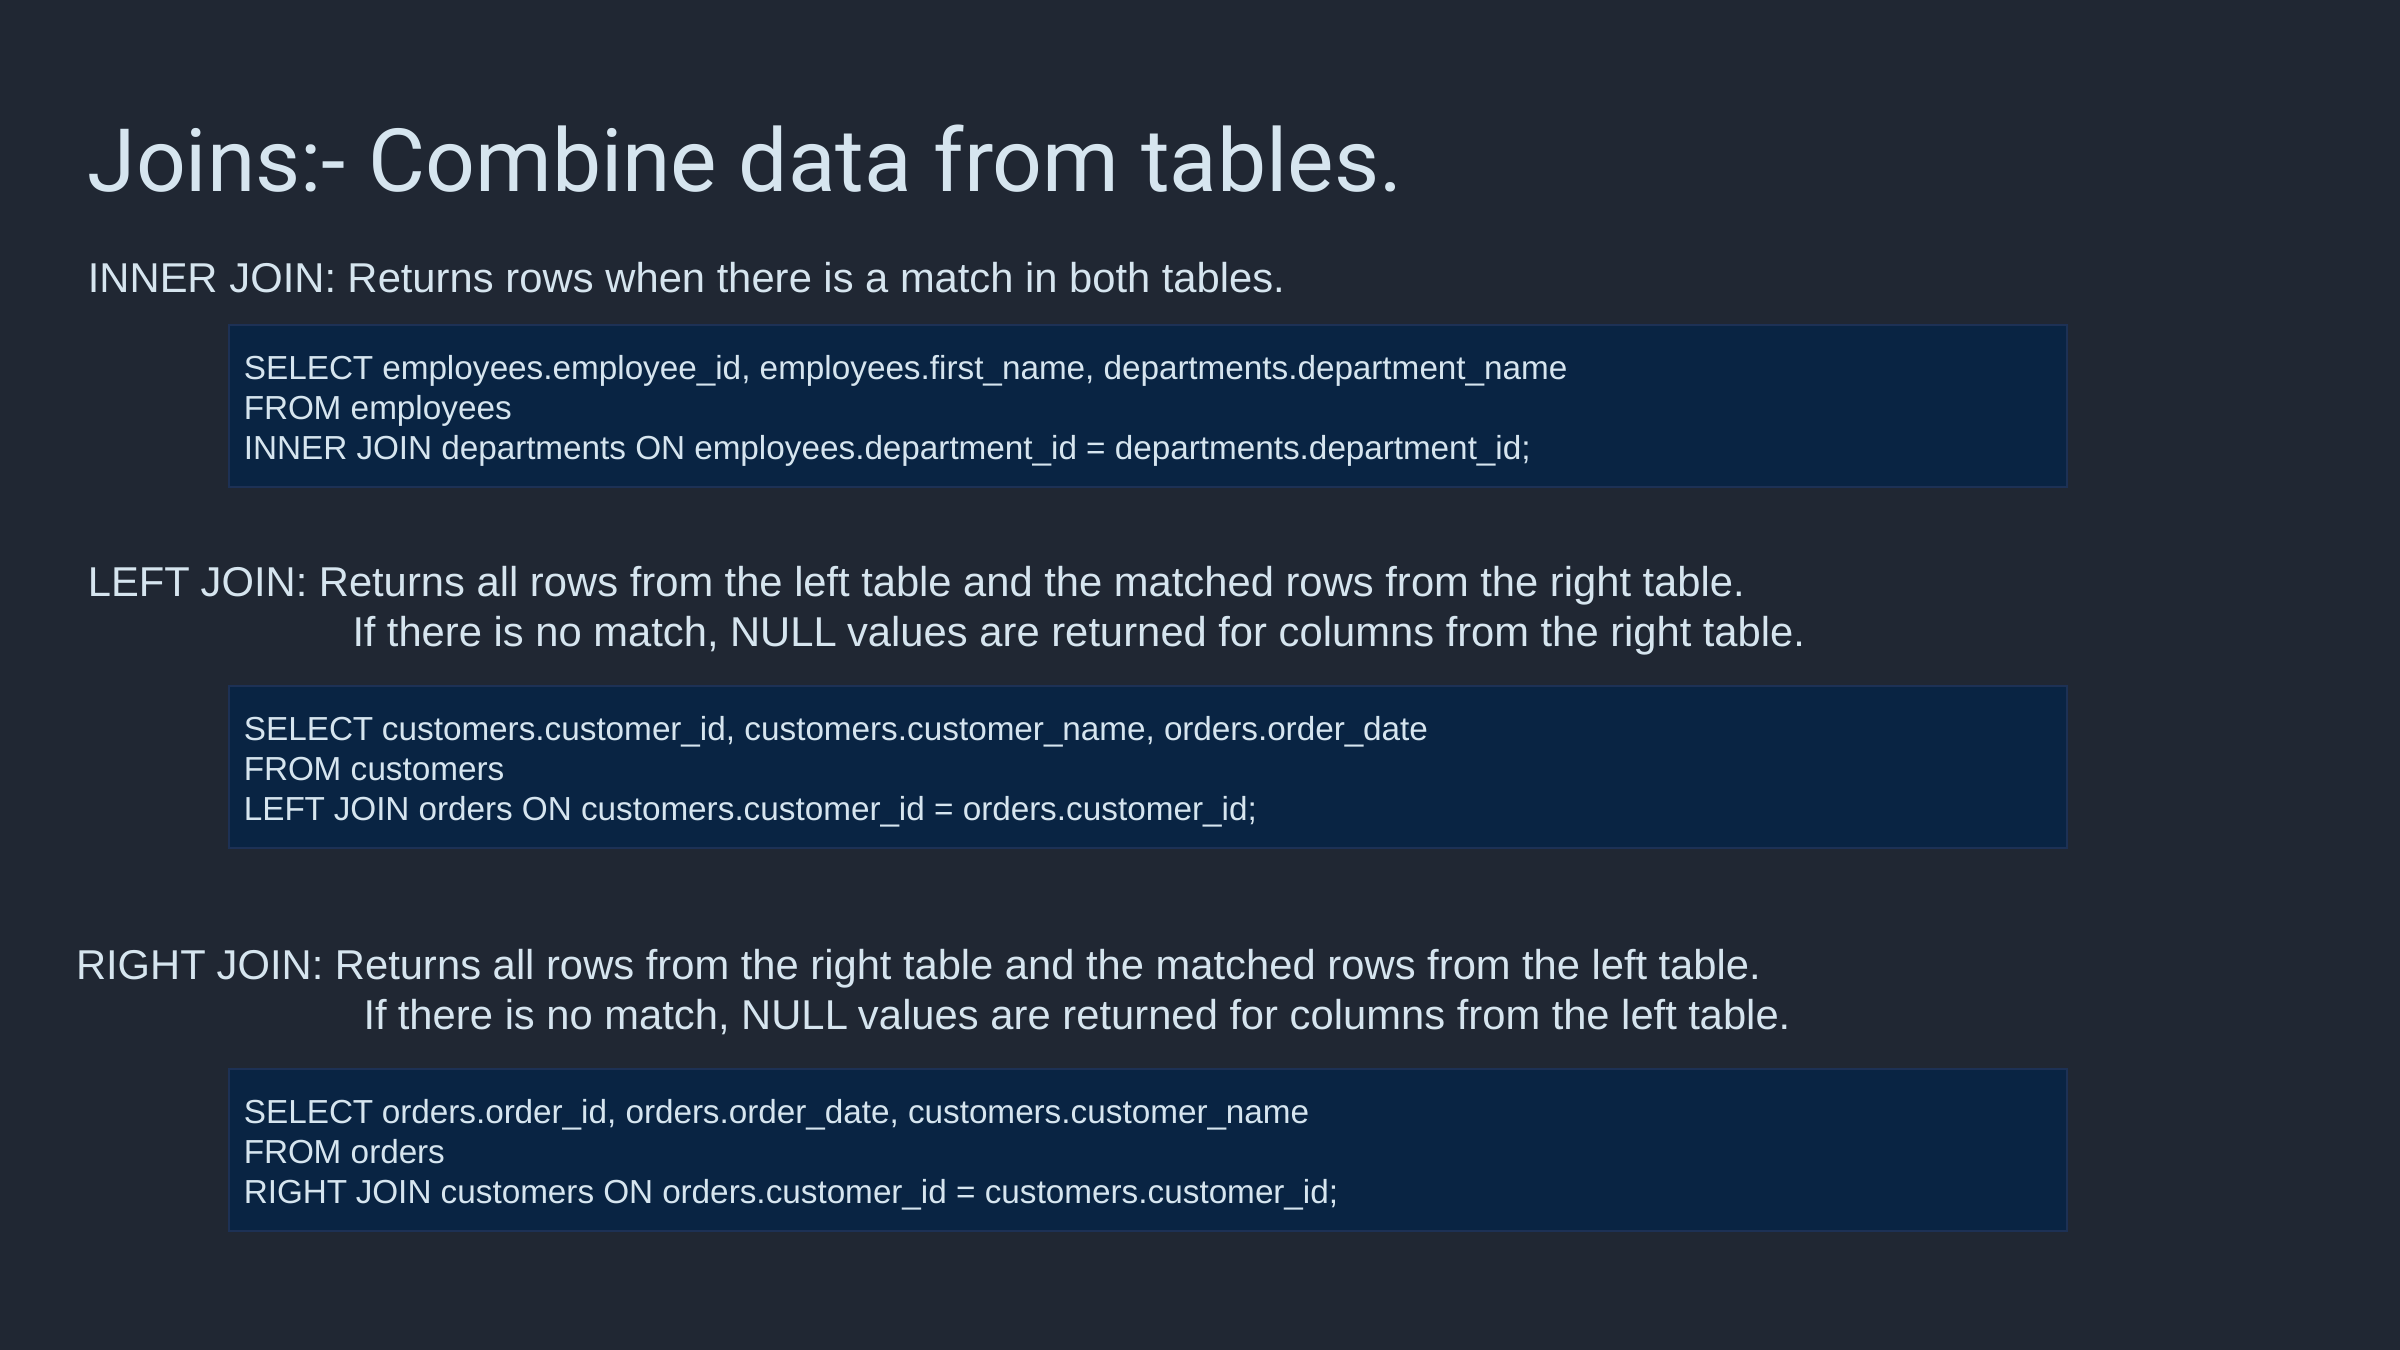

Joins:- Combine data from tables.
INNER JOIN: Returns rows when there is a match in both tables.
SELECT employees.employee_id, employees.first_name, departments.department_name
FROM employees
INNER JOIN departments ON employees.department_id = departments.department_id;
LEFT JOIN: Returns all rows from the left table and the matched rows from the right table.
                       If there is no match, NULL values are returned for columns from the right table.
SELECT customers.customer_id, customers.customer_name, orders.order_date
FROM customers
LEFT JOIN orders ON customers.customer_id = orders.customer_id;
RIGHT JOIN: Returns all rows from the right table and the matched rows from the left table.
                         If there is no match, NULL values are returned for columns from the left table.
SELECT orders.order_id, orders.order_date, customers.customer_name
FROM orders
RIGHT JOIN customers ON orders.customer_id = customers.customer_id;